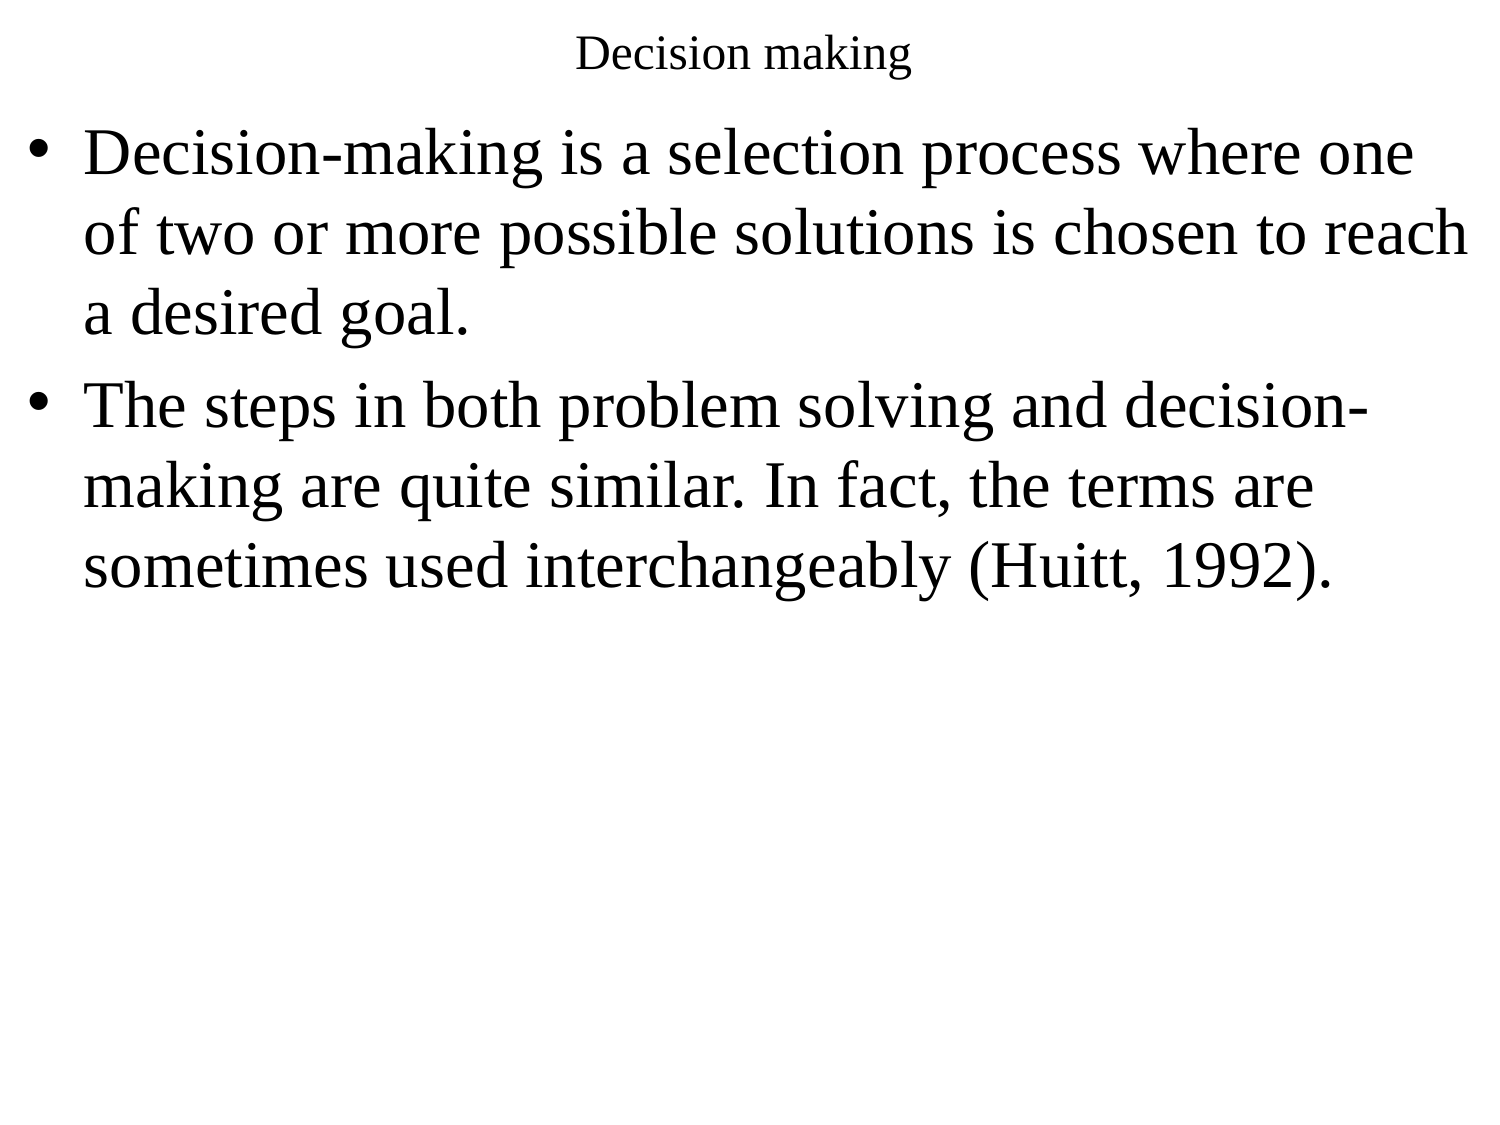

# Decision making
Decision-making is a selection process where one of two or more possible solutions is chosen to reach a desired goal.
The steps in both problem solving and decision-making are quite similar. In fact, the terms are sometimes used interchangeably (Huitt, 1992).